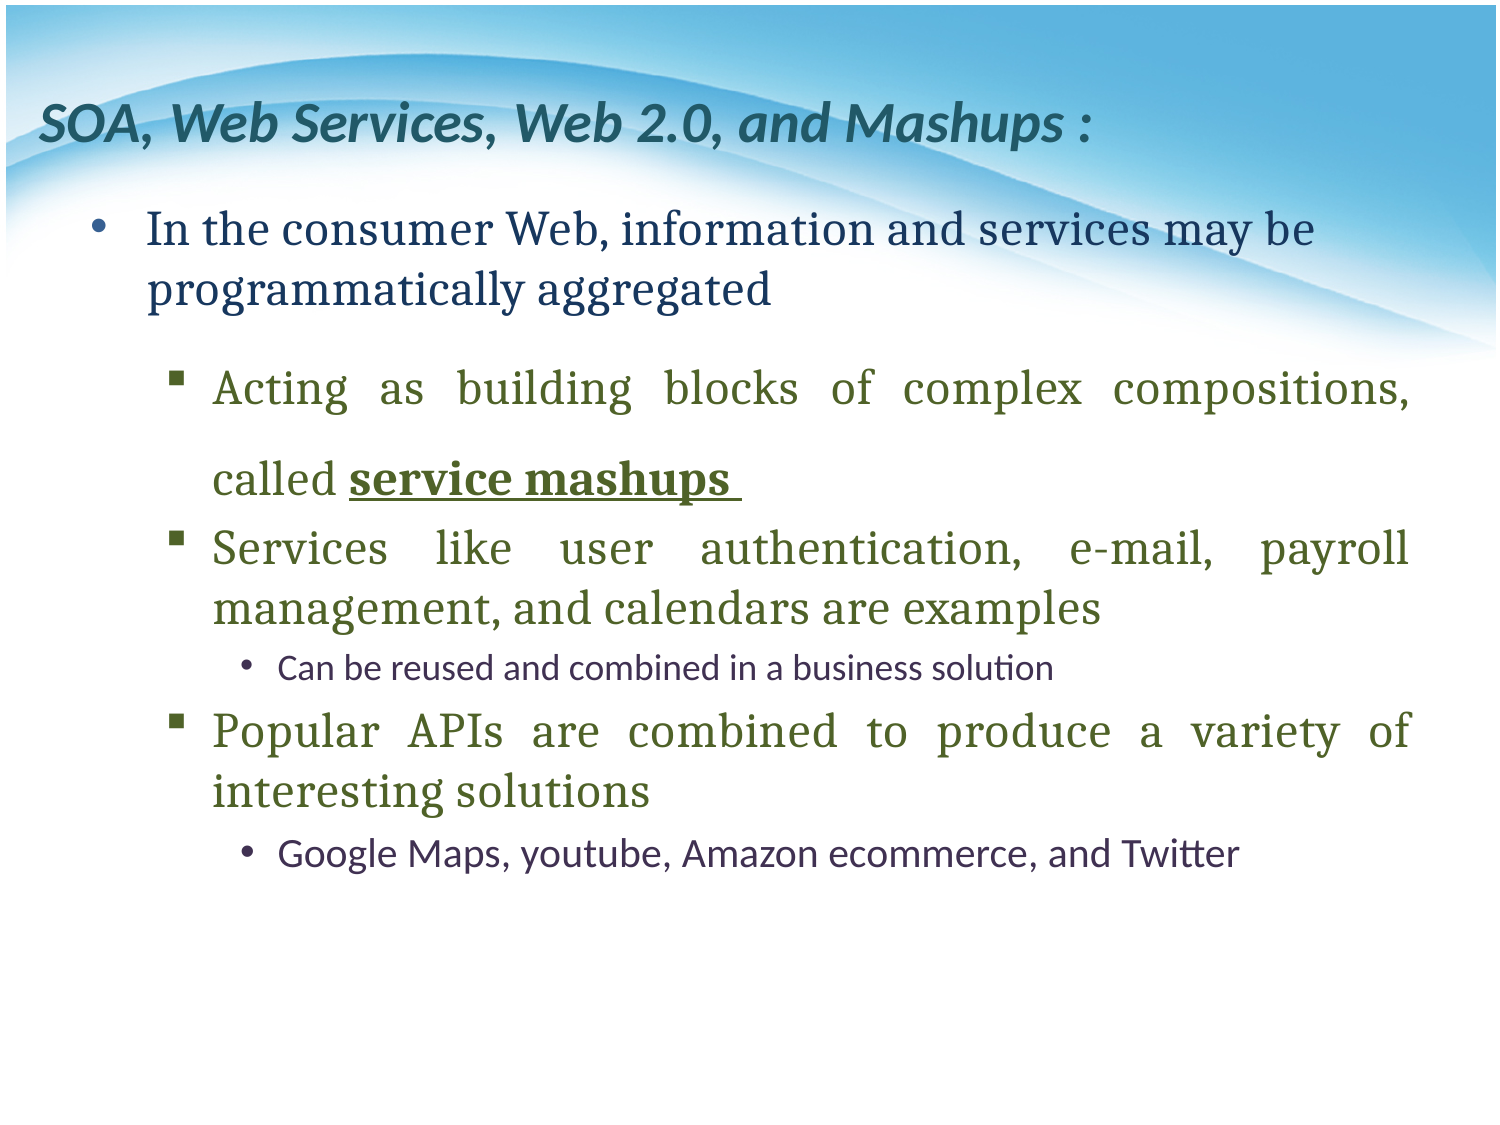

# SOA, Web Services, Web 2.0, and Mashups :
In the consumer Web, information and services may be programmatically aggregated
Acting as building blocks of complex compositions, called service mashups
Services like user authentication, e-mail, payroll management, and calendars are examples
Can be reused and combined in a business solution
Popular APIs are combined to produce a variety of interesting solutions
Google Maps, youtube, Amazon ecommerce, and Twitter